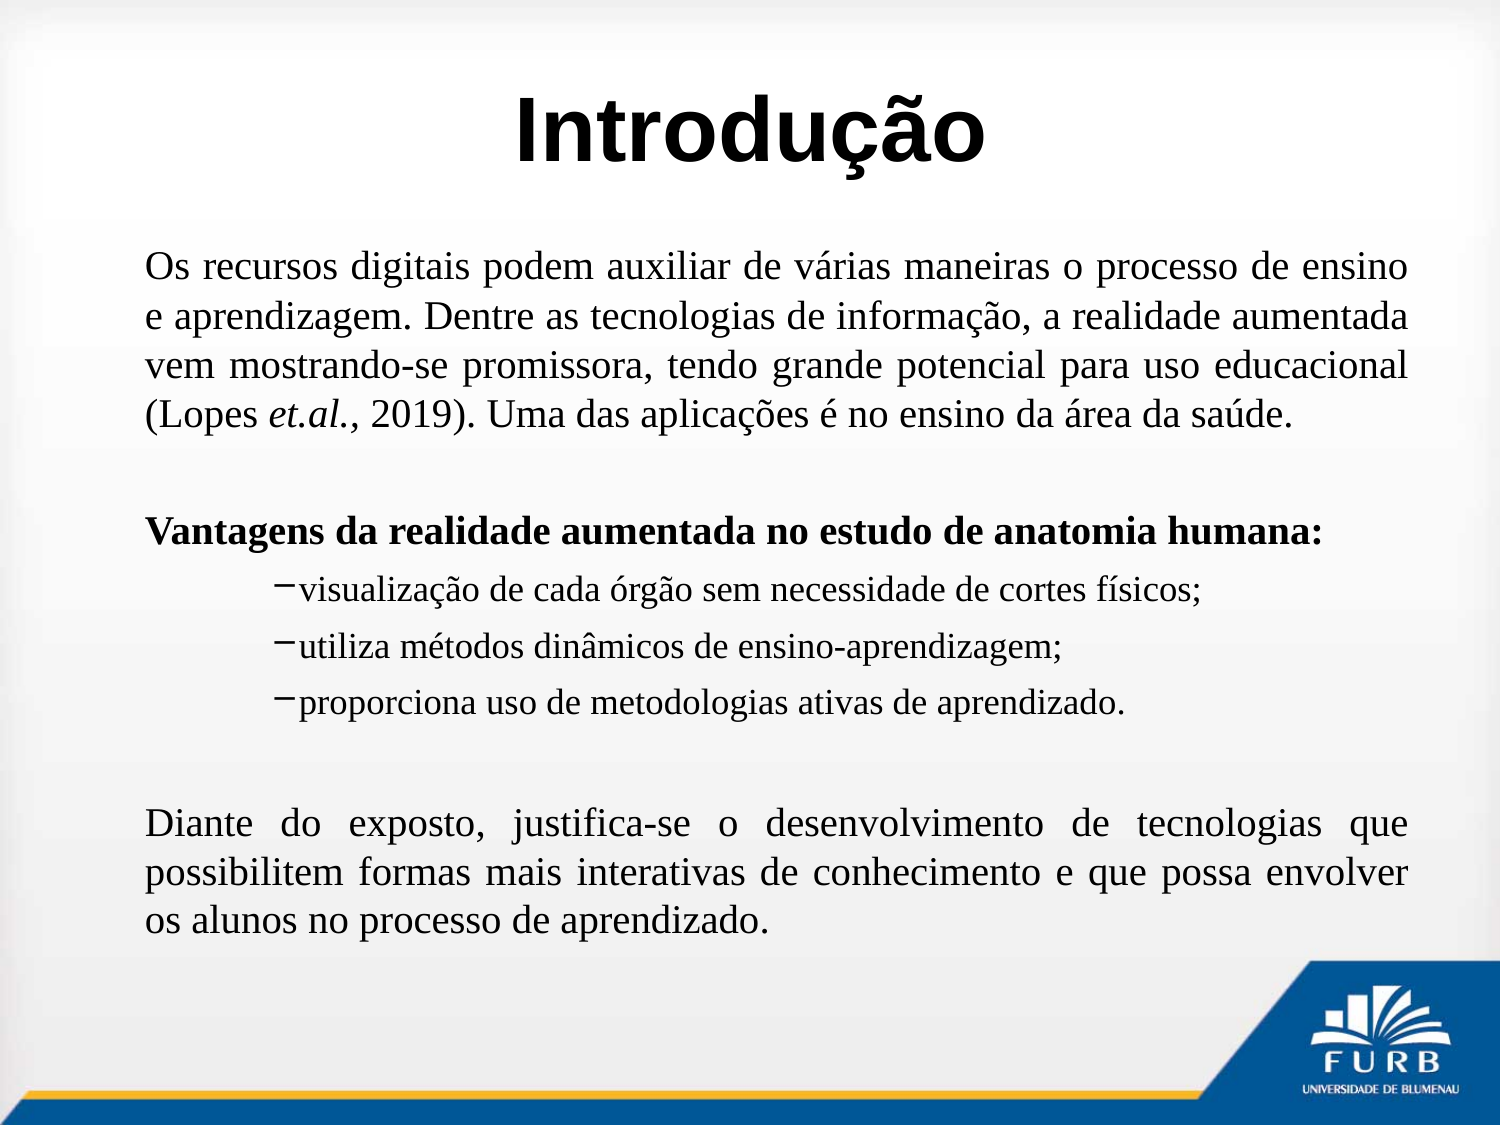

# Introdução
Os recursos digitais podem auxiliar de várias maneiras o processo de ensino e aprendizagem. Dentre as tecnologias de informação, a realidade aumentada vem mostrando-se promissora, tendo grande potencial para uso educacional (Lopes et.al., 2019). Uma das aplicações é no ensino da área da saúde.

Vantagens da realidade aumentada no estudo de anatomia humana:
visualização de cada órgão sem necessidade de cortes físicos;
utiliza métodos dinâmicos de ensino-aprendizagem;
proporciona uso de metodologias ativas de aprendizado.

Diante do exposto, justifica-se o desenvolvimento de tecnologias que possibilitem formas mais interativas de conhecimento e que possa envolver os alunos no processo de aprendizado.